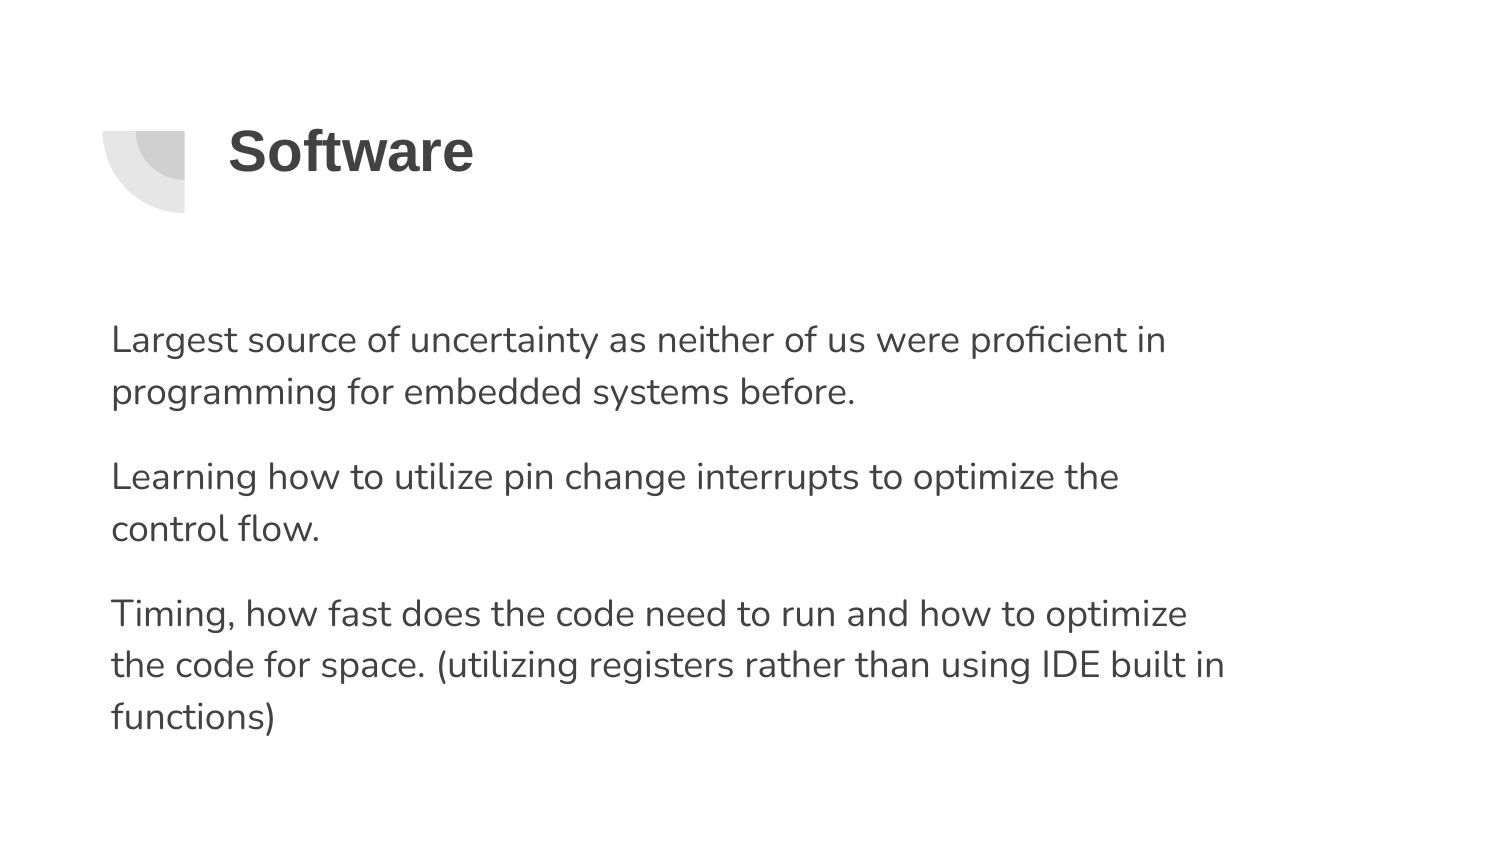

# Software
Largest source of uncertainty as neither of us were proficient in programming for embedded systems before.
Learning how to utilize pin change interrupts to optimize the control flow.
Timing, how fast does the code need to run and how to optimize the code for space. (utilizing registers rather than using IDE built in functions)